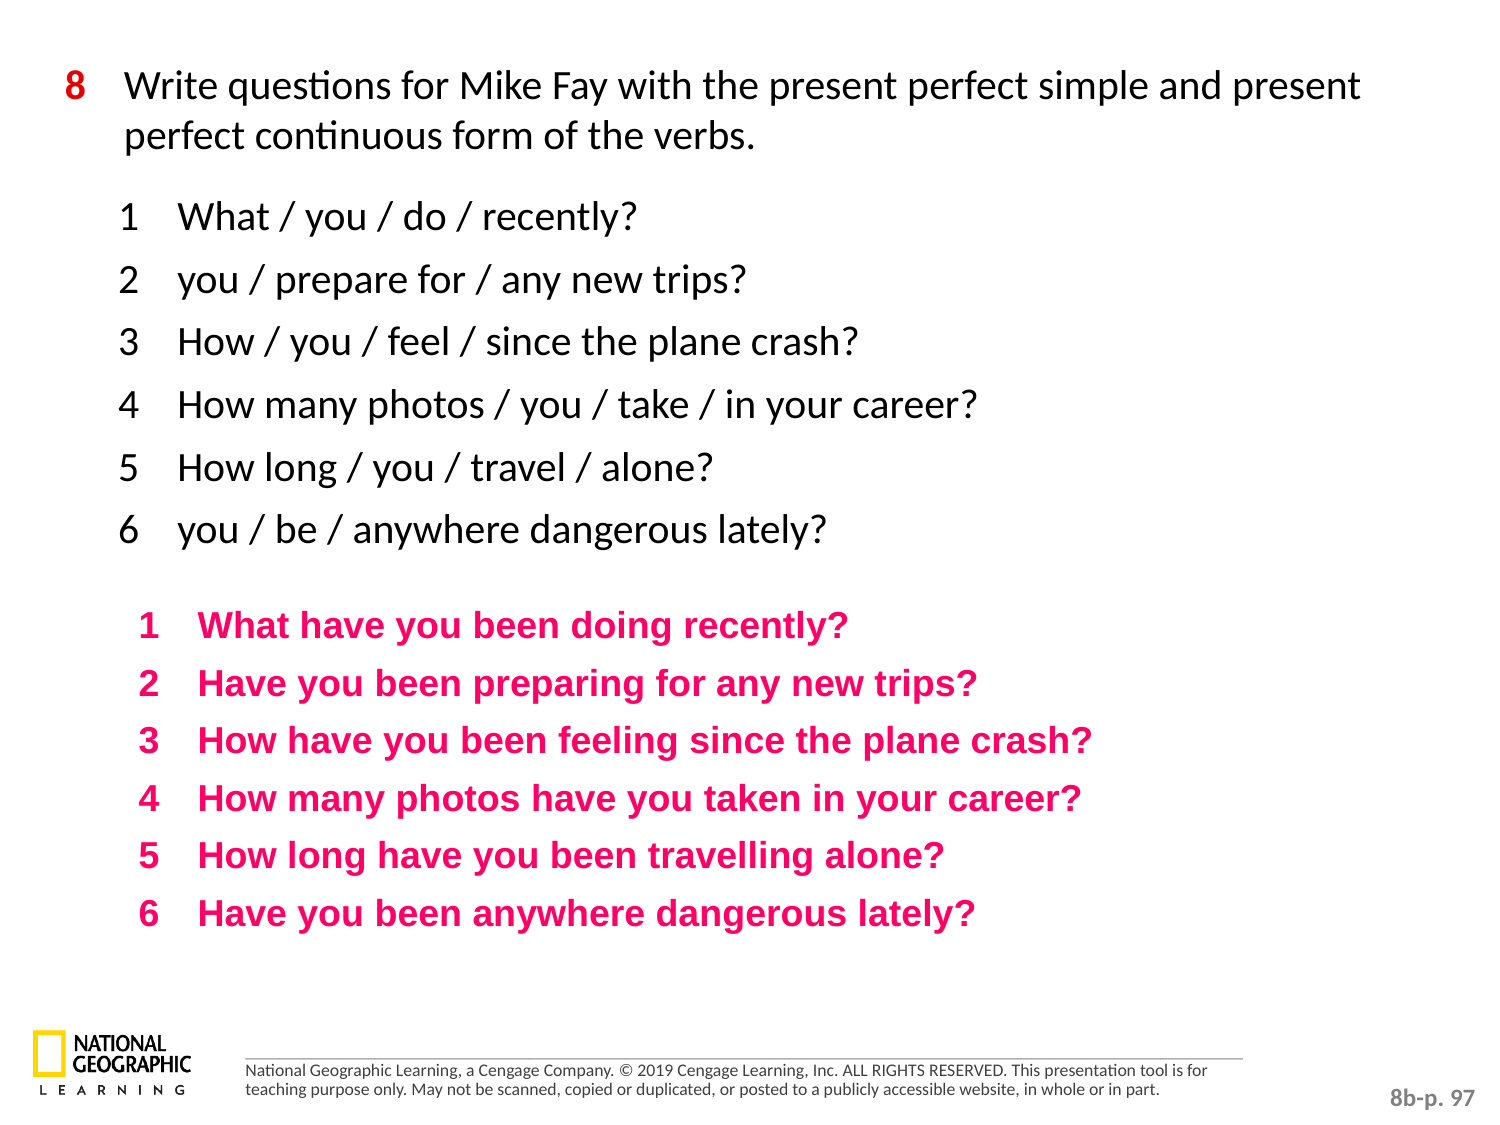

8 	Write questions for Mike Fay with the present perfect simple and present perfect continuous form of the verbs.
1 	What / you / do / recently?
2 	you / prepare for / any new trips?
3 	How / you / feel / since the plane crash?
4 	How many photos / you / take / in your career?
5 	How long / you / travel / alone?
6 	you / be / anywhere dangerous lately?
1 	What have you been doing recently?
2 	Have you been preparing for any new trips?
3 	How have you been feeling since the plane crash?
4 	How many photos have you taken in your career?
5 	How long have you been travelling alone?
6 	Have you been anywhere dangerous lately?
8b-p. 97